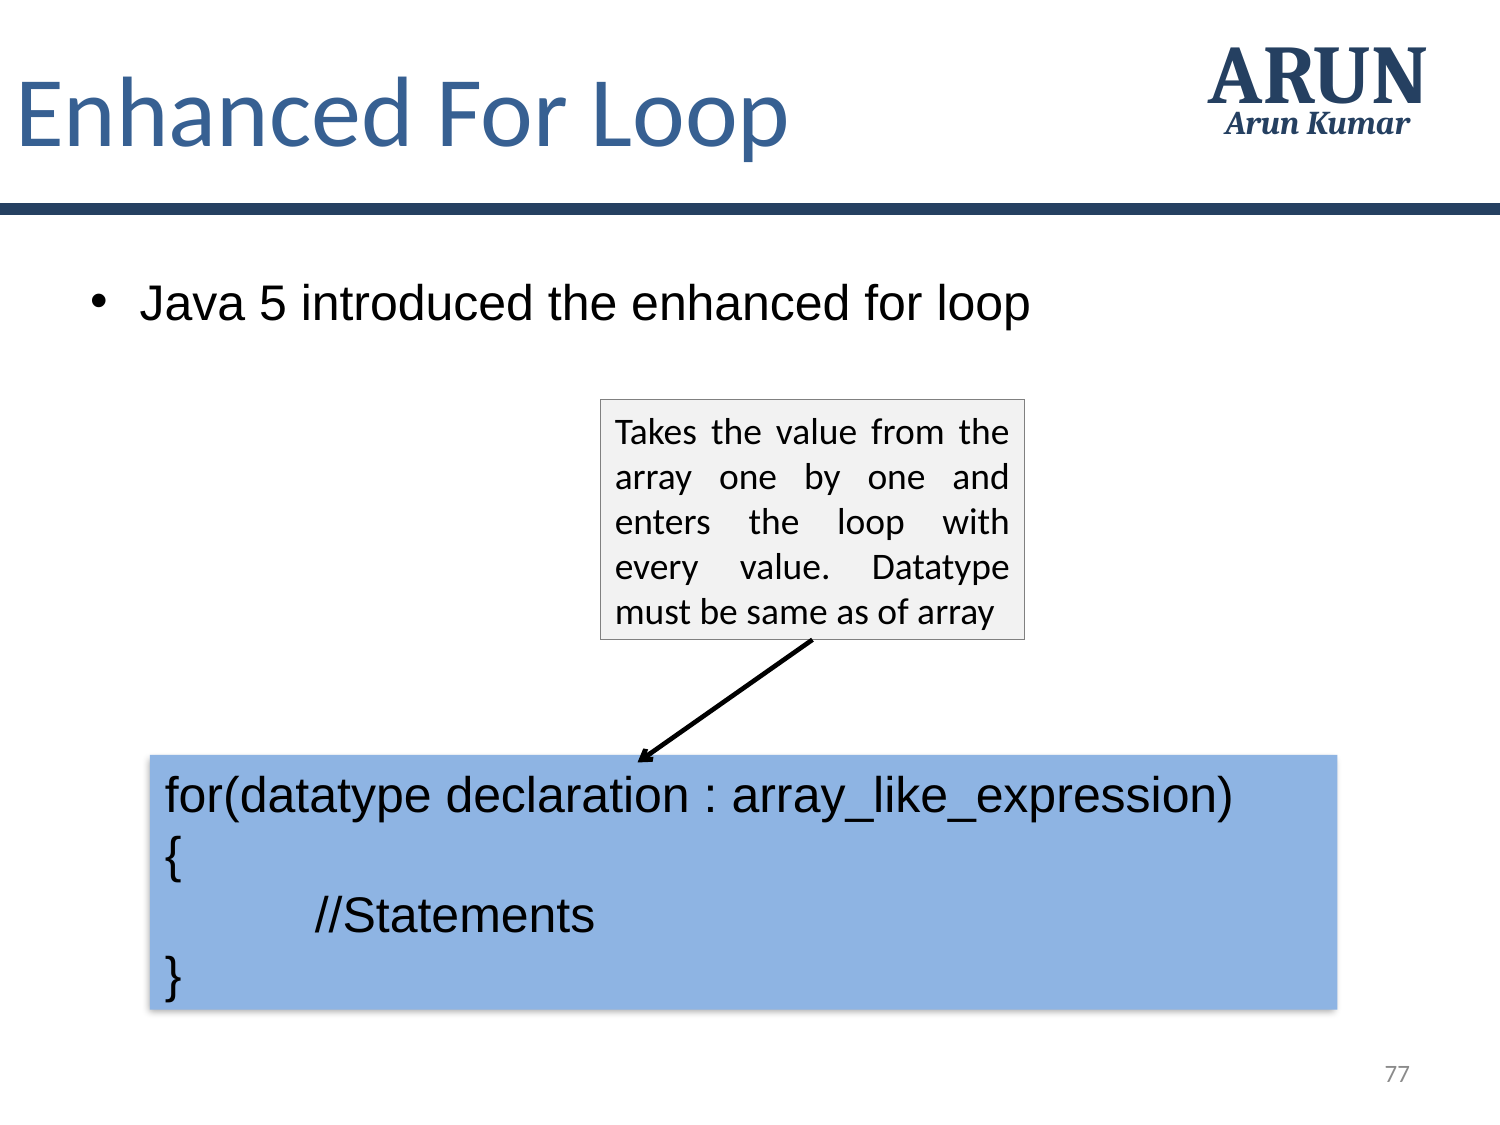

Enhanced For Loop

ARUN
Arun Kumar

Java 5 introduced the enhanced for loop
Takes the value from the array one by one and enters the loop with every value. Datatype must be same as of array
for(datatype declaration : array_like_expression)
{
	//Statements
}
77